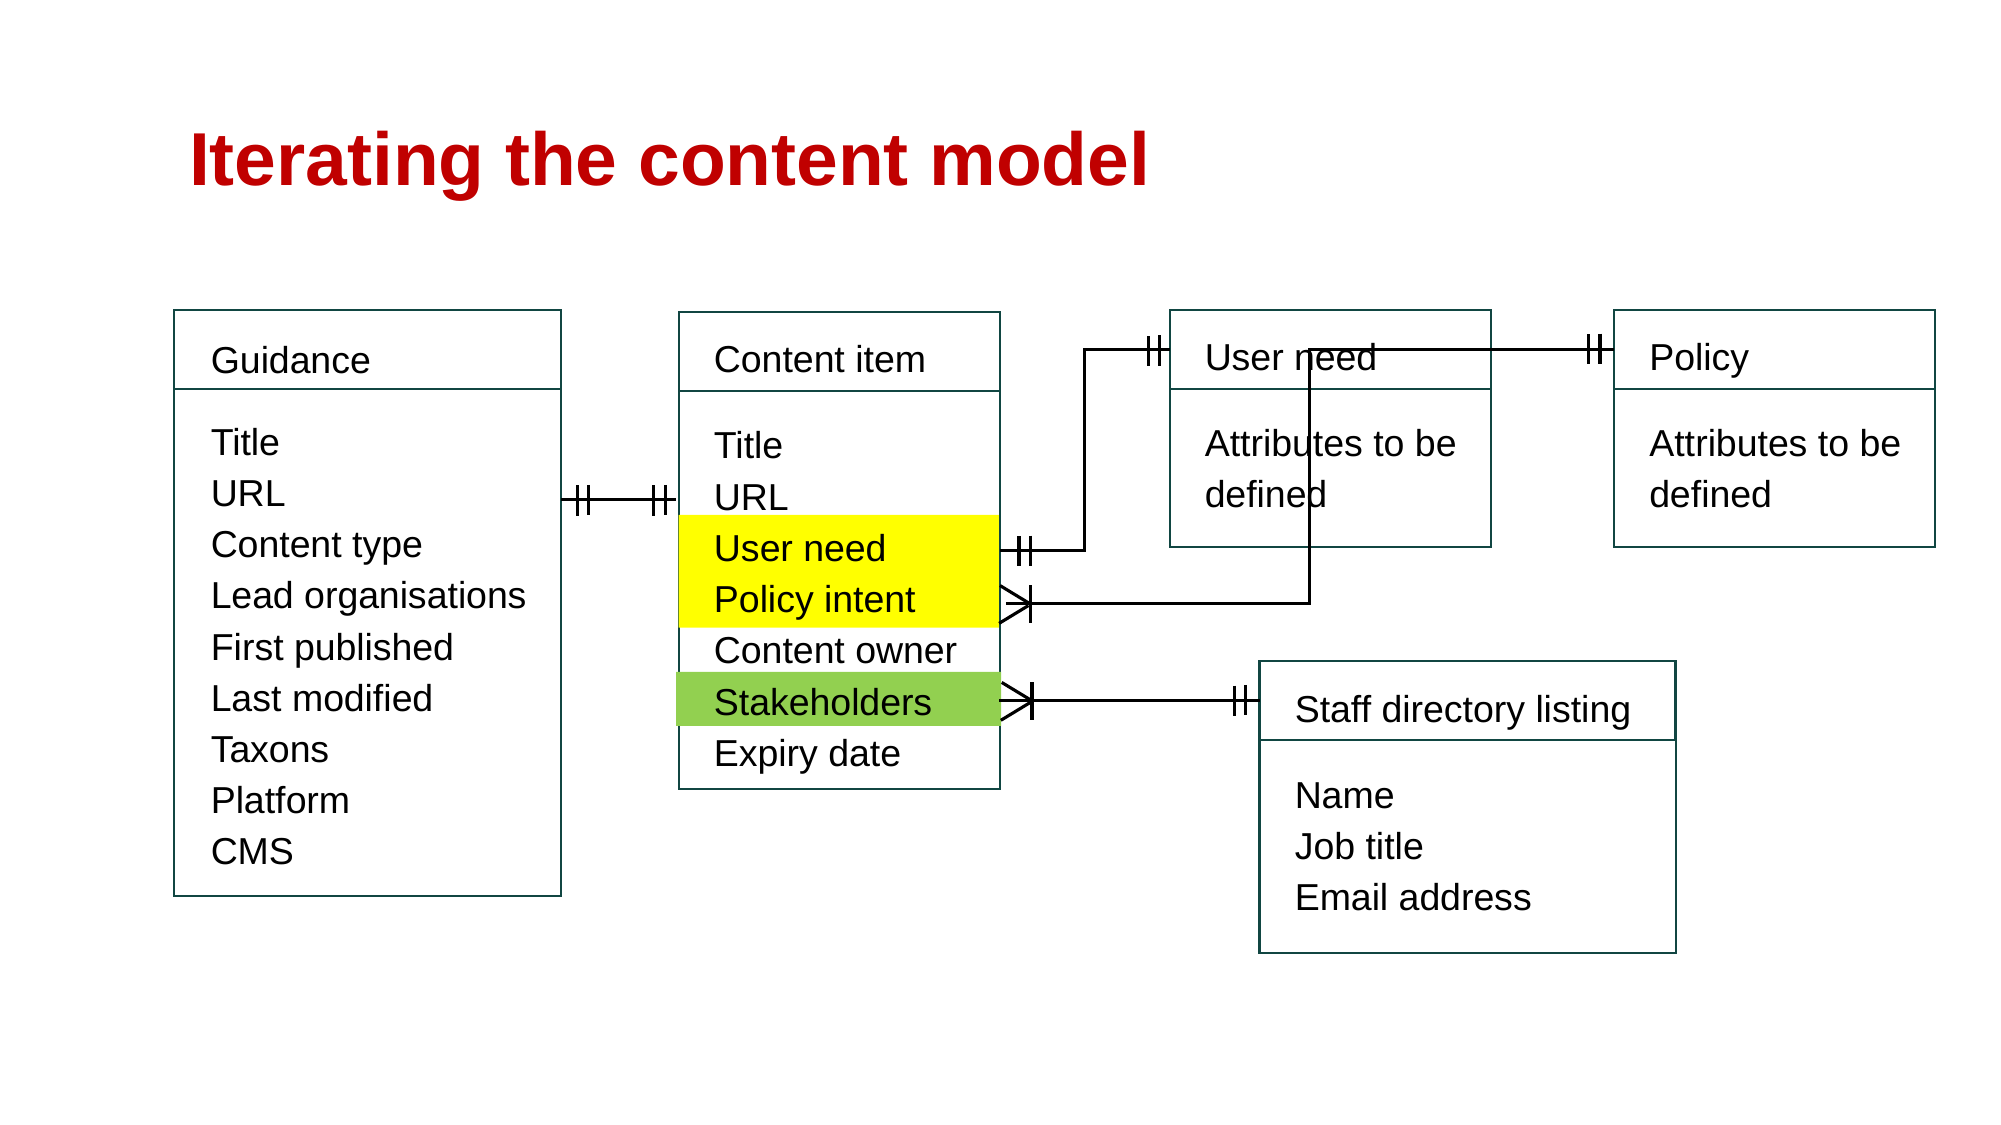

Iterating the content model

User need
Policy
Content item
Guidance
Title
URL
Content type
Lead organisations
First published
Last modified
Taxons
Platform
CMS
Attributes to be defined
Attributes to be defined
Title
URL
User need
Policy intent
Content owner
Stakeholders
Expiry date

Staff directory listing

Name
Job title
Email address